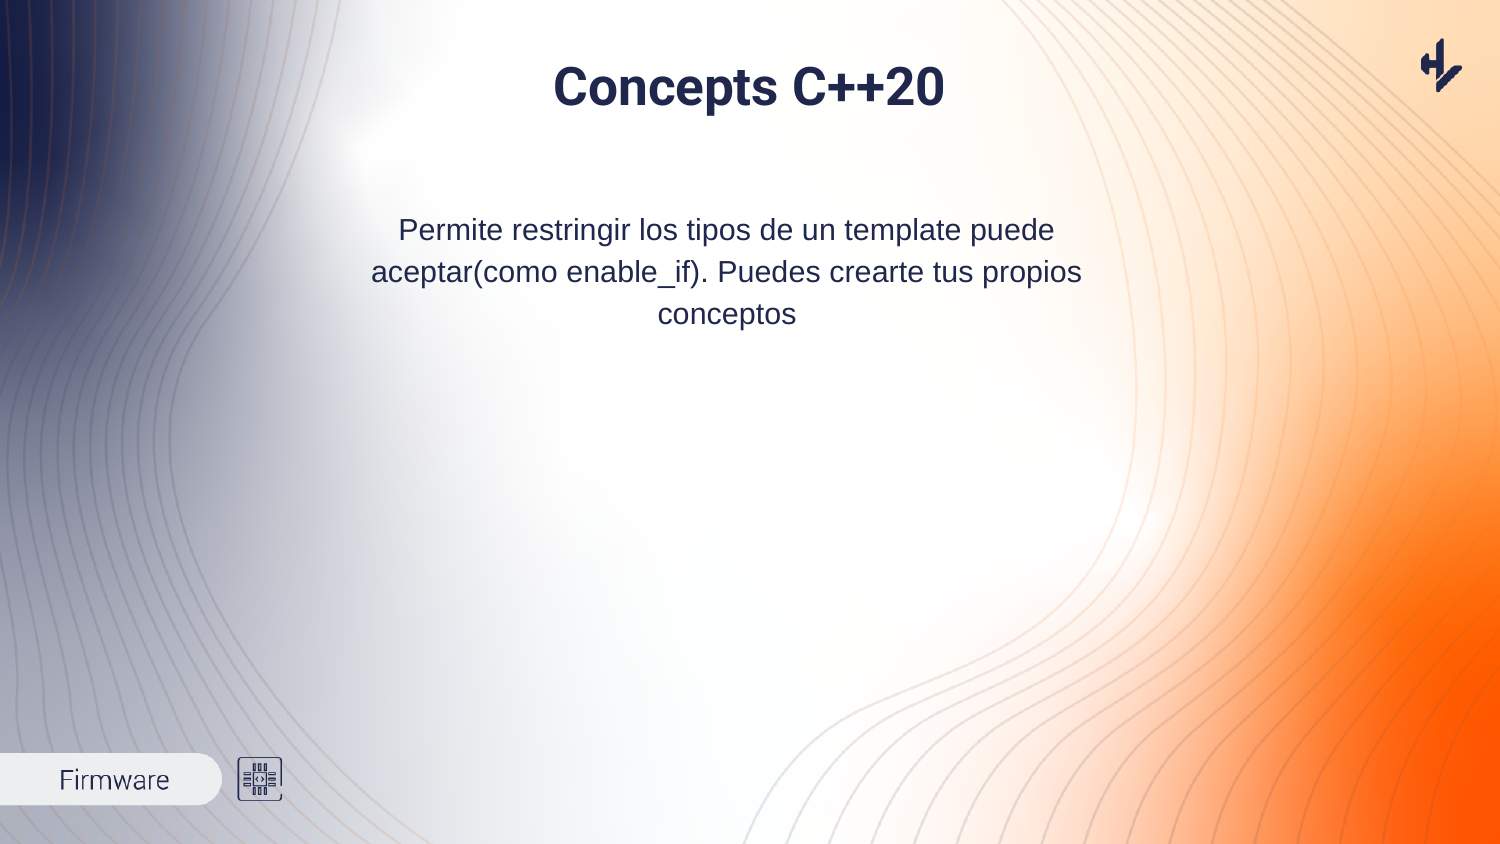

# Concepts C++20
Permite restringir los tipos de un template puede aceptar(como enable_if). Puedes crearte tus propios conceptos